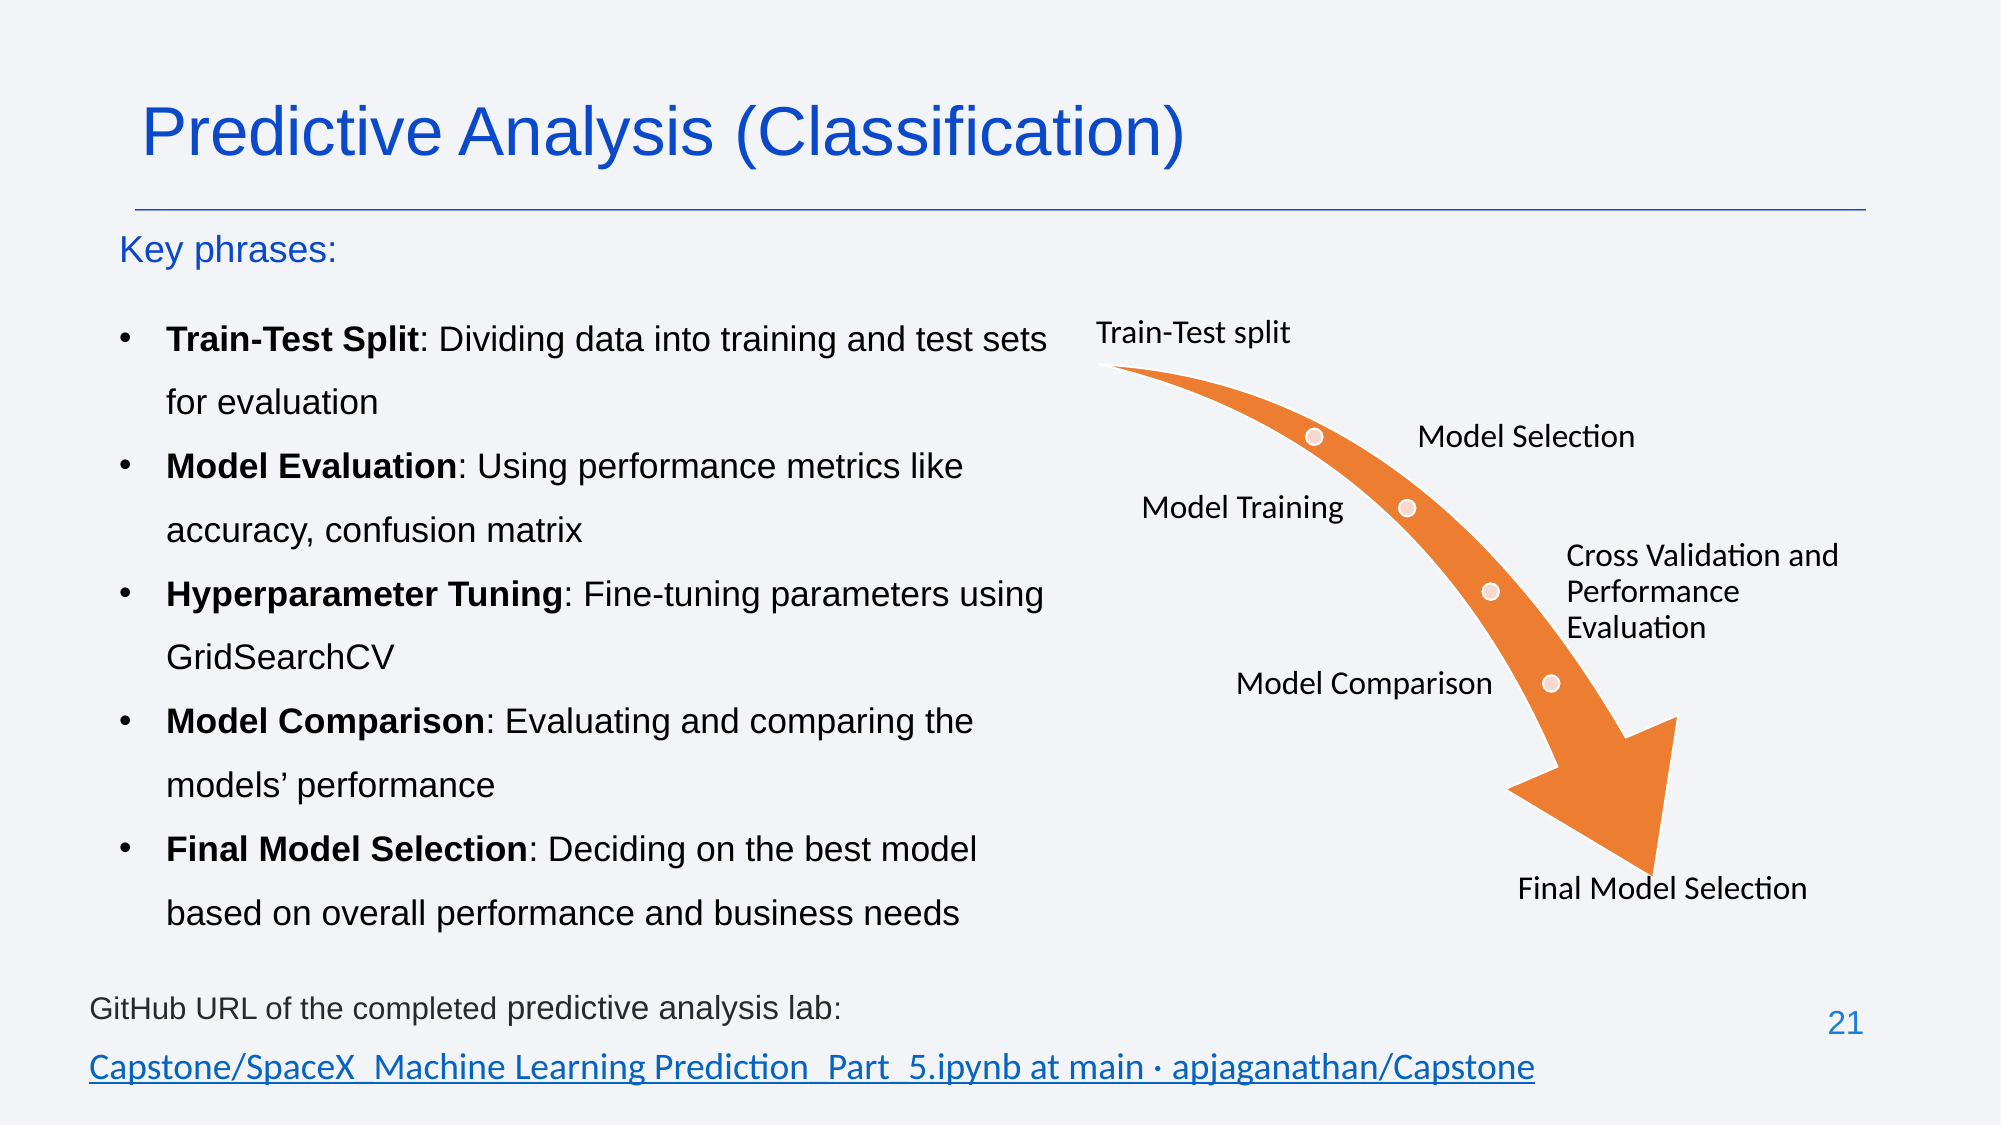

Predictive Analysis (Classification)
Key phrases:
Train-Test Split: Dividing data into training and test sets for evaluation
Model Evaluation: Using performance metrics like accuracy, confusion matrix
Hyperparameter Tuning: Fine-tuning parameters using GridSearchCV
Model Comparison: Evaluating and comparing the models’ performance
Final Model Selection: Deciding on the best model based on overall performance and business needs
Train-Test split
Model Selection
Model Training
Cross Validation and Performance Evaluation
Model Comparison
Final Model Selection
GitHub URL of the completed predictive analysis lab:
Capstone/SpaceX_Machine Learning Prediction_Part_5.ipynb at main · apjaganathan/Capstone
21